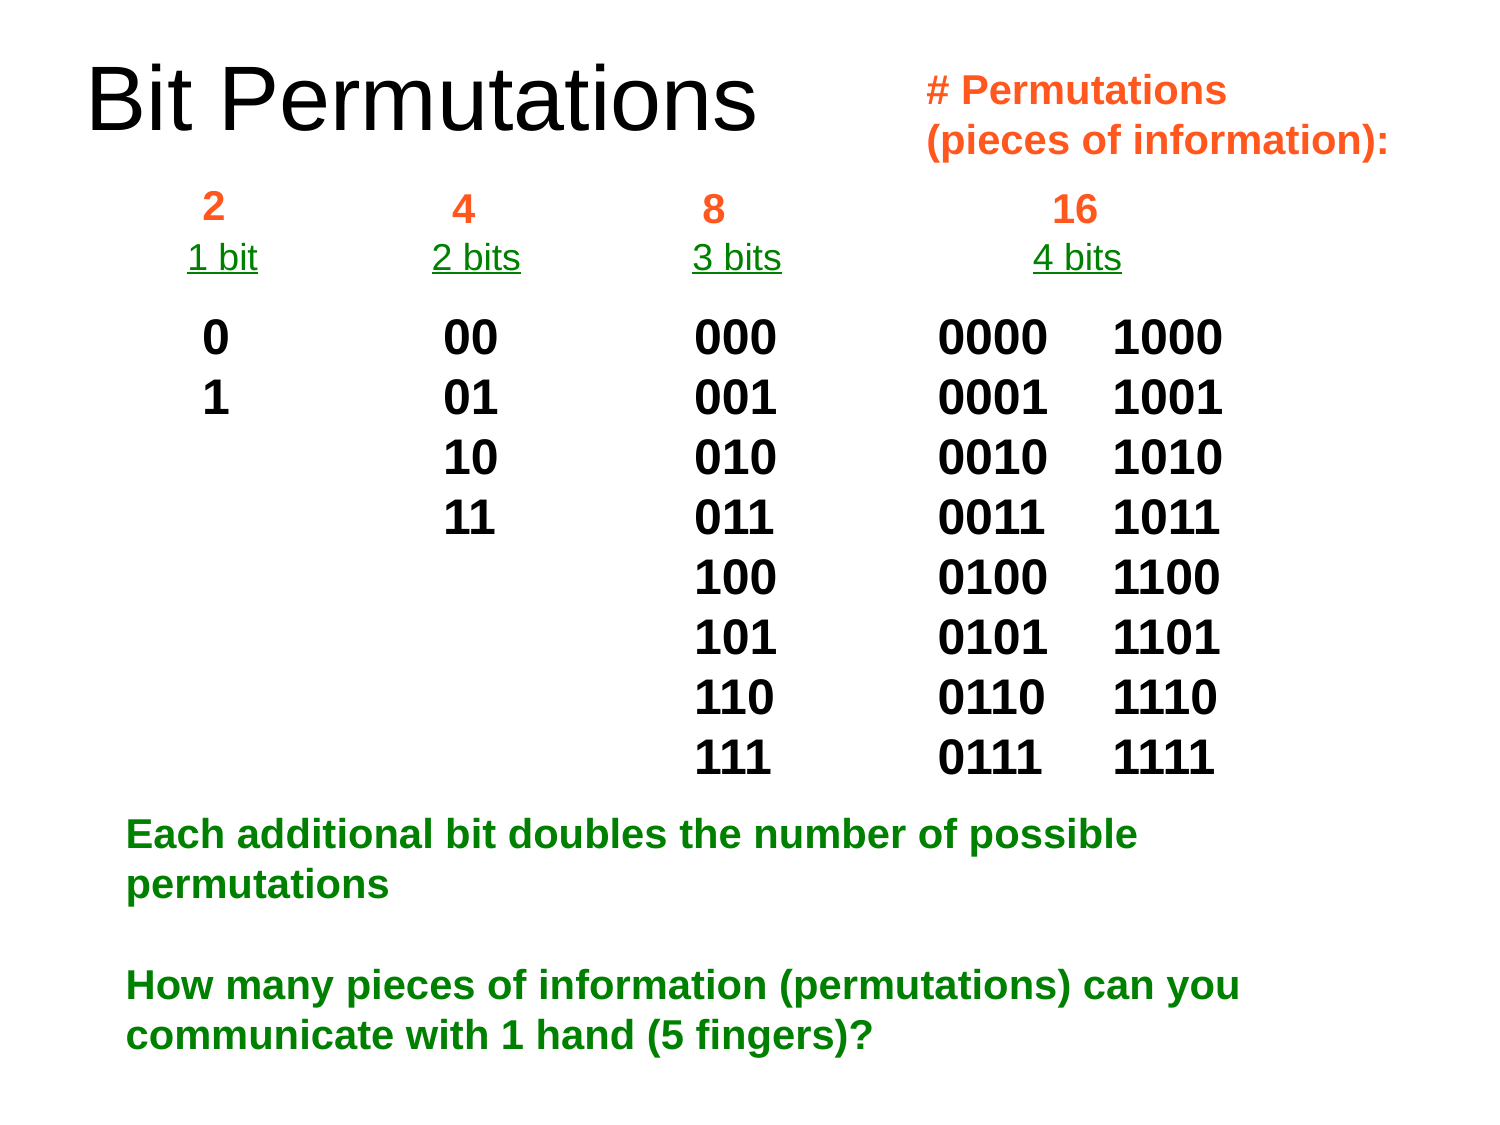

# Bit Permutations
# Permutations (pieces of information):
2
4
8
16
1 bit
0
1
2 bits
00
01
10
11
3 bits
000
001
010
011
100
101
110
111
4 bits
0000
0001
0010
0011
0100
0101
0110
0111
1000
1001
1010
1011
1100
1101
1110
1111
Each additional bit doubles the number of possible permutations
How many pieces of information (permutations) can you communicate with 1 hand (5 fingers)?